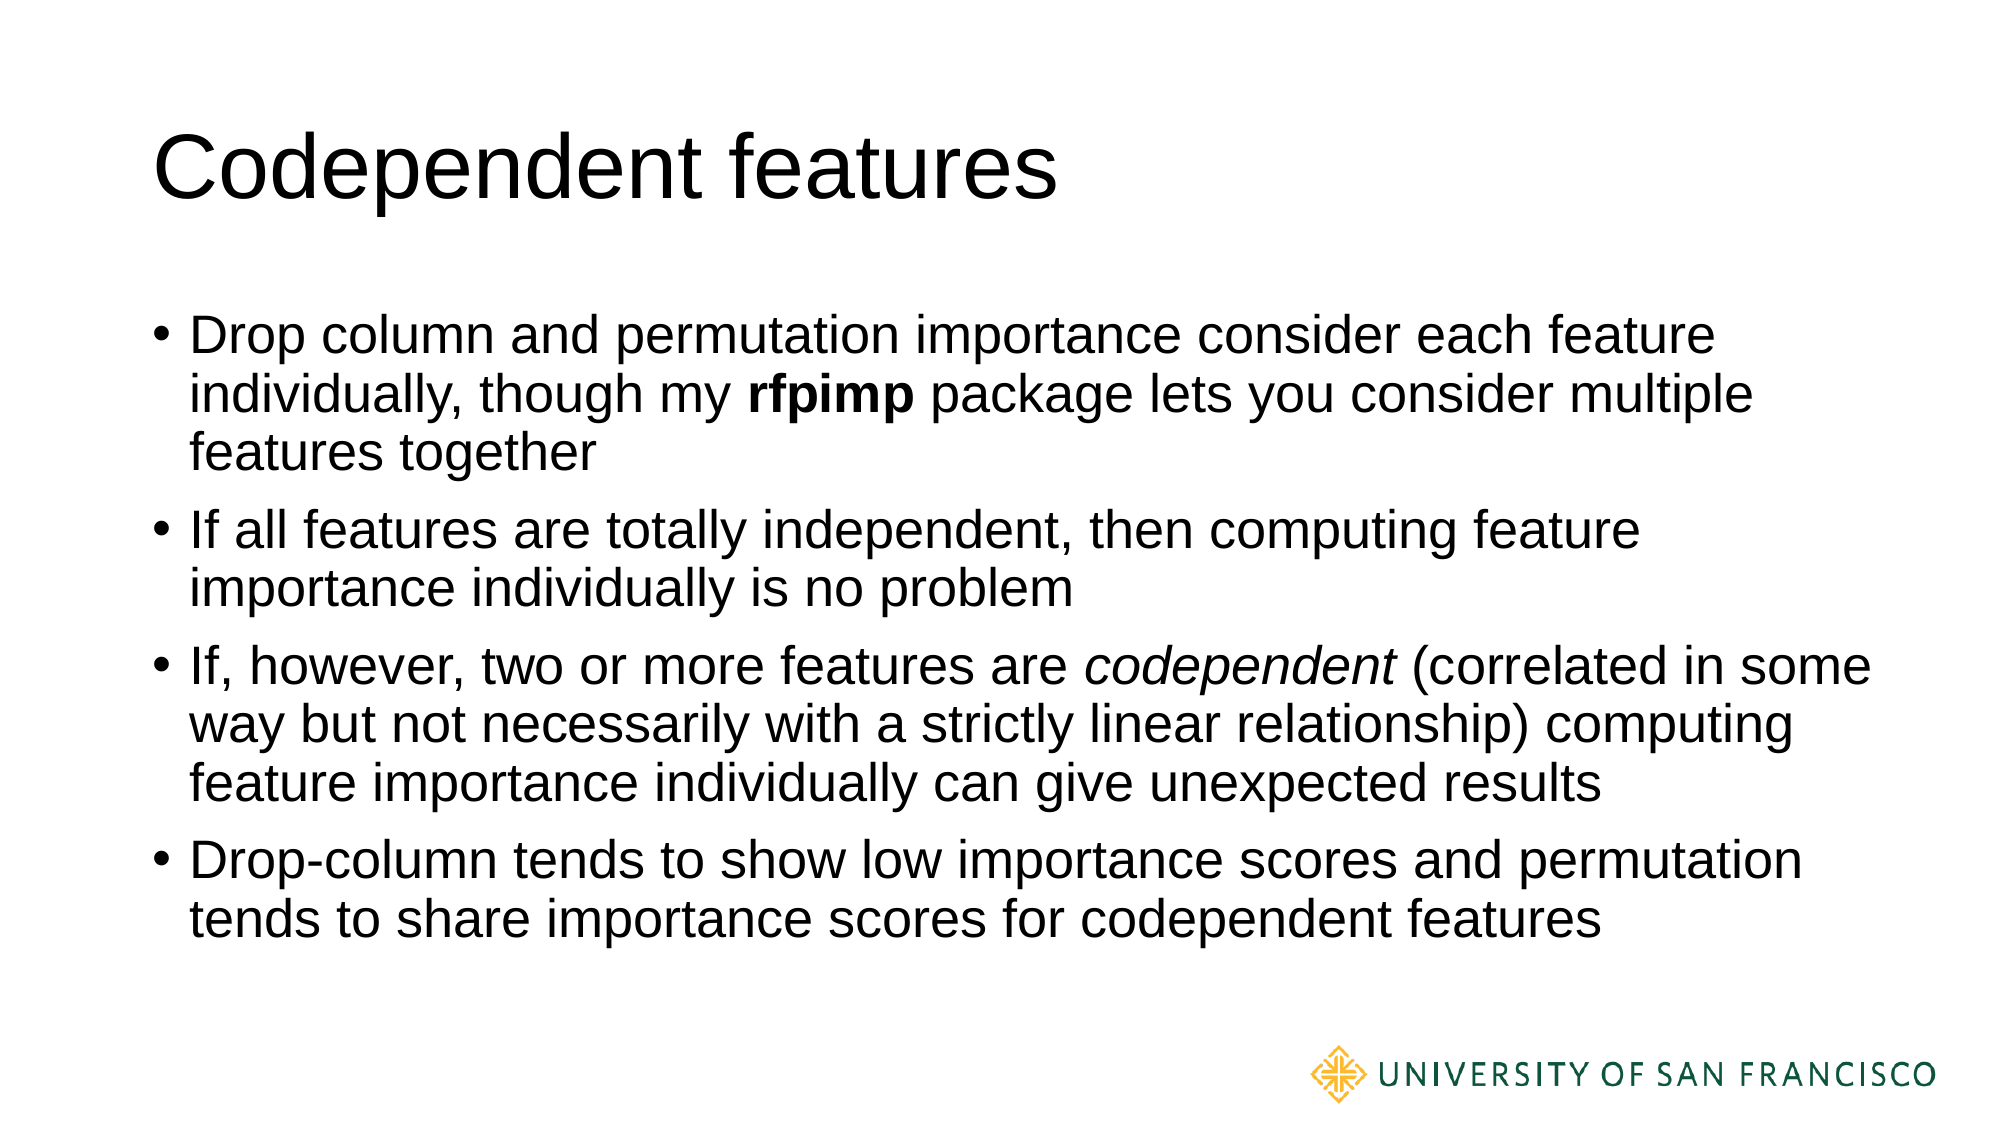

# Codependent features
Drop column and permutation importance consider each feature individually, though my rfpimp package lets you consider multiple features together
If all features are totally independent, then computing feature importance individually is no problem
If, however, two or more features are codependent (correlated in some way but not necessarily with a strictly linear relationship) computing feature importance individually can give unexpected results
Drop-column tends to show low importance scores and permutation tends to share importance scores for codependent features